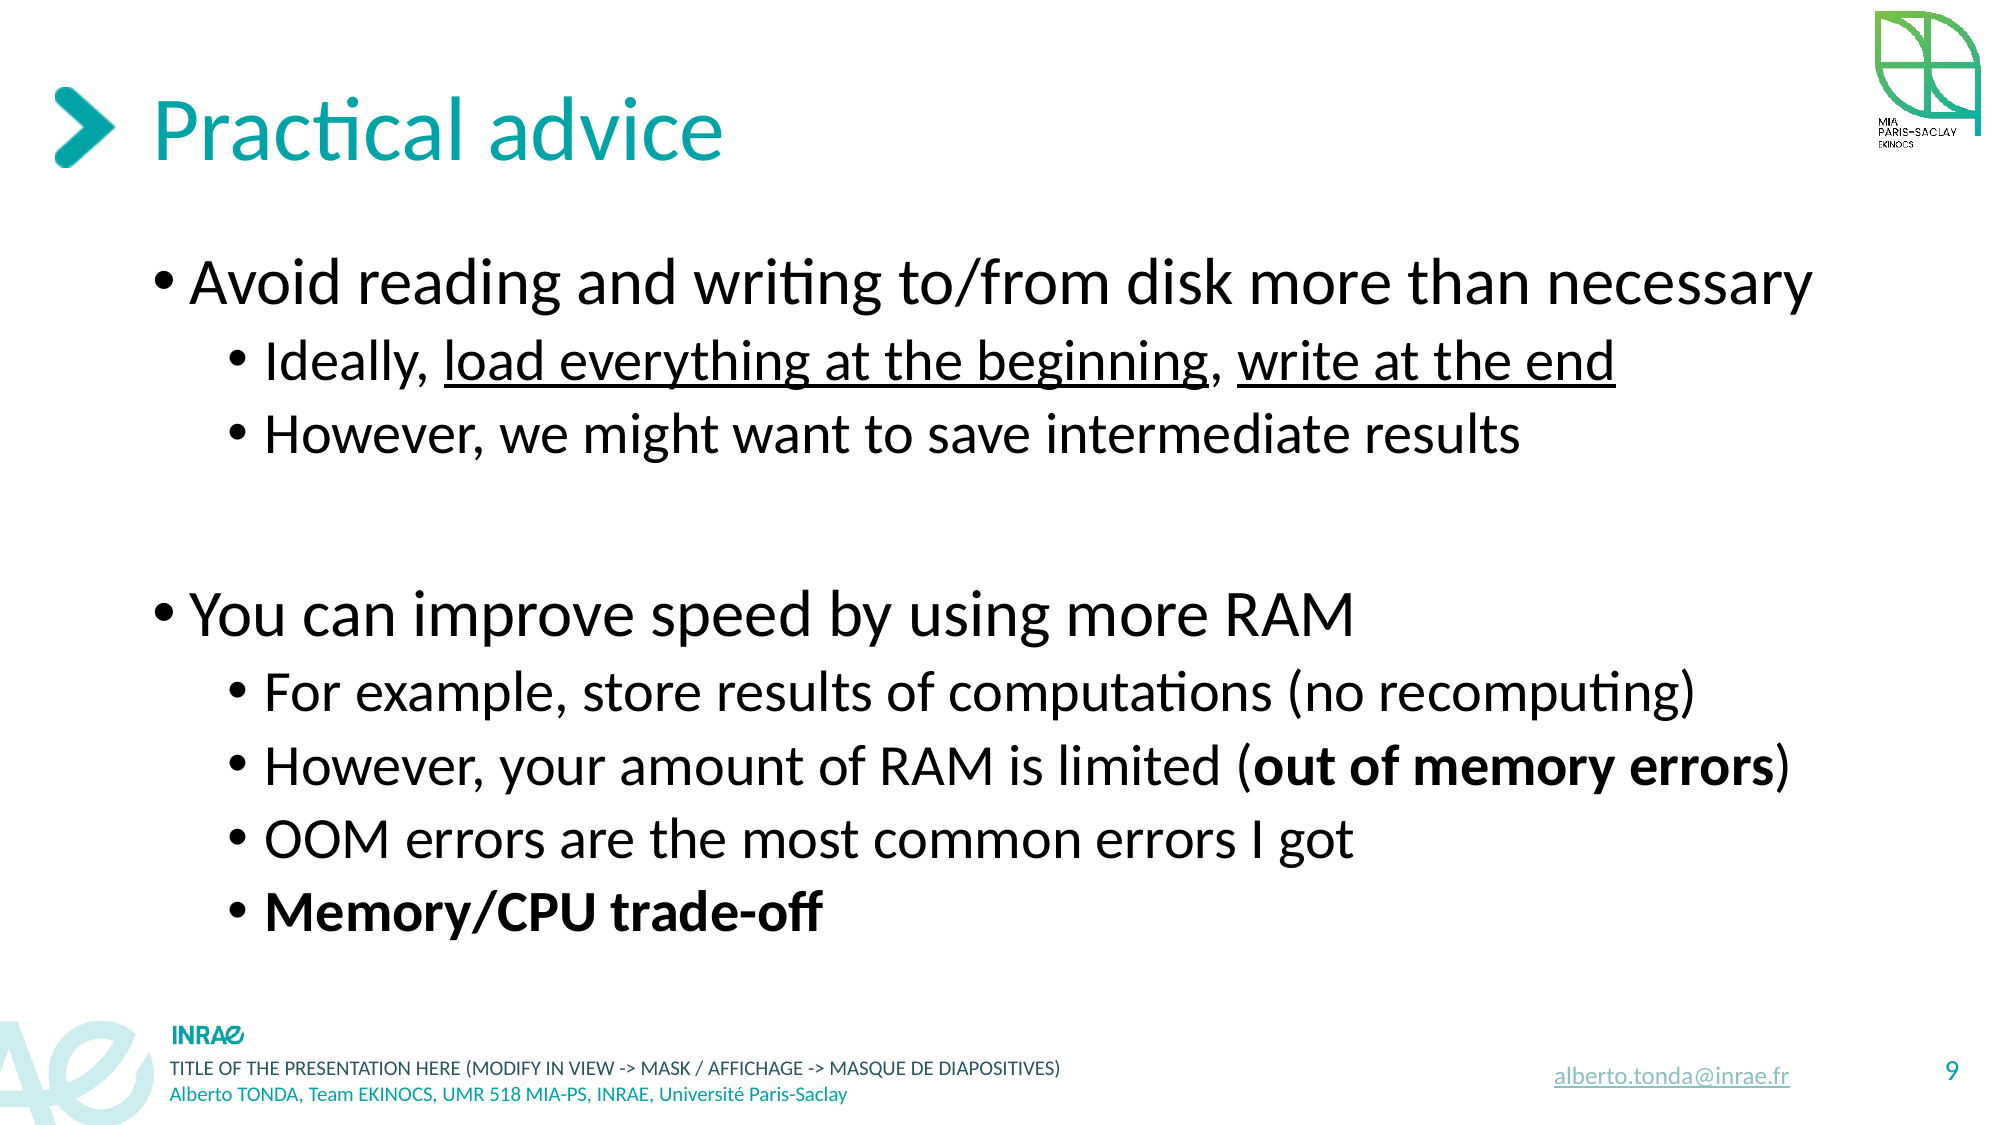

# Practical advice
Avoid reading and writing to/from disk more than necessary
Ideally, load everything at the beginning, write at the end
However, we might want to save intermediate results

You can improve speed by using more RAM
For example, store results of computations (no recomputing)
However, your amount of RAM is limited (out of memory errors)
OOM errors are the most common errors I got
Memory/CPU trade-off
9
alberto.tonda@inrae.fr